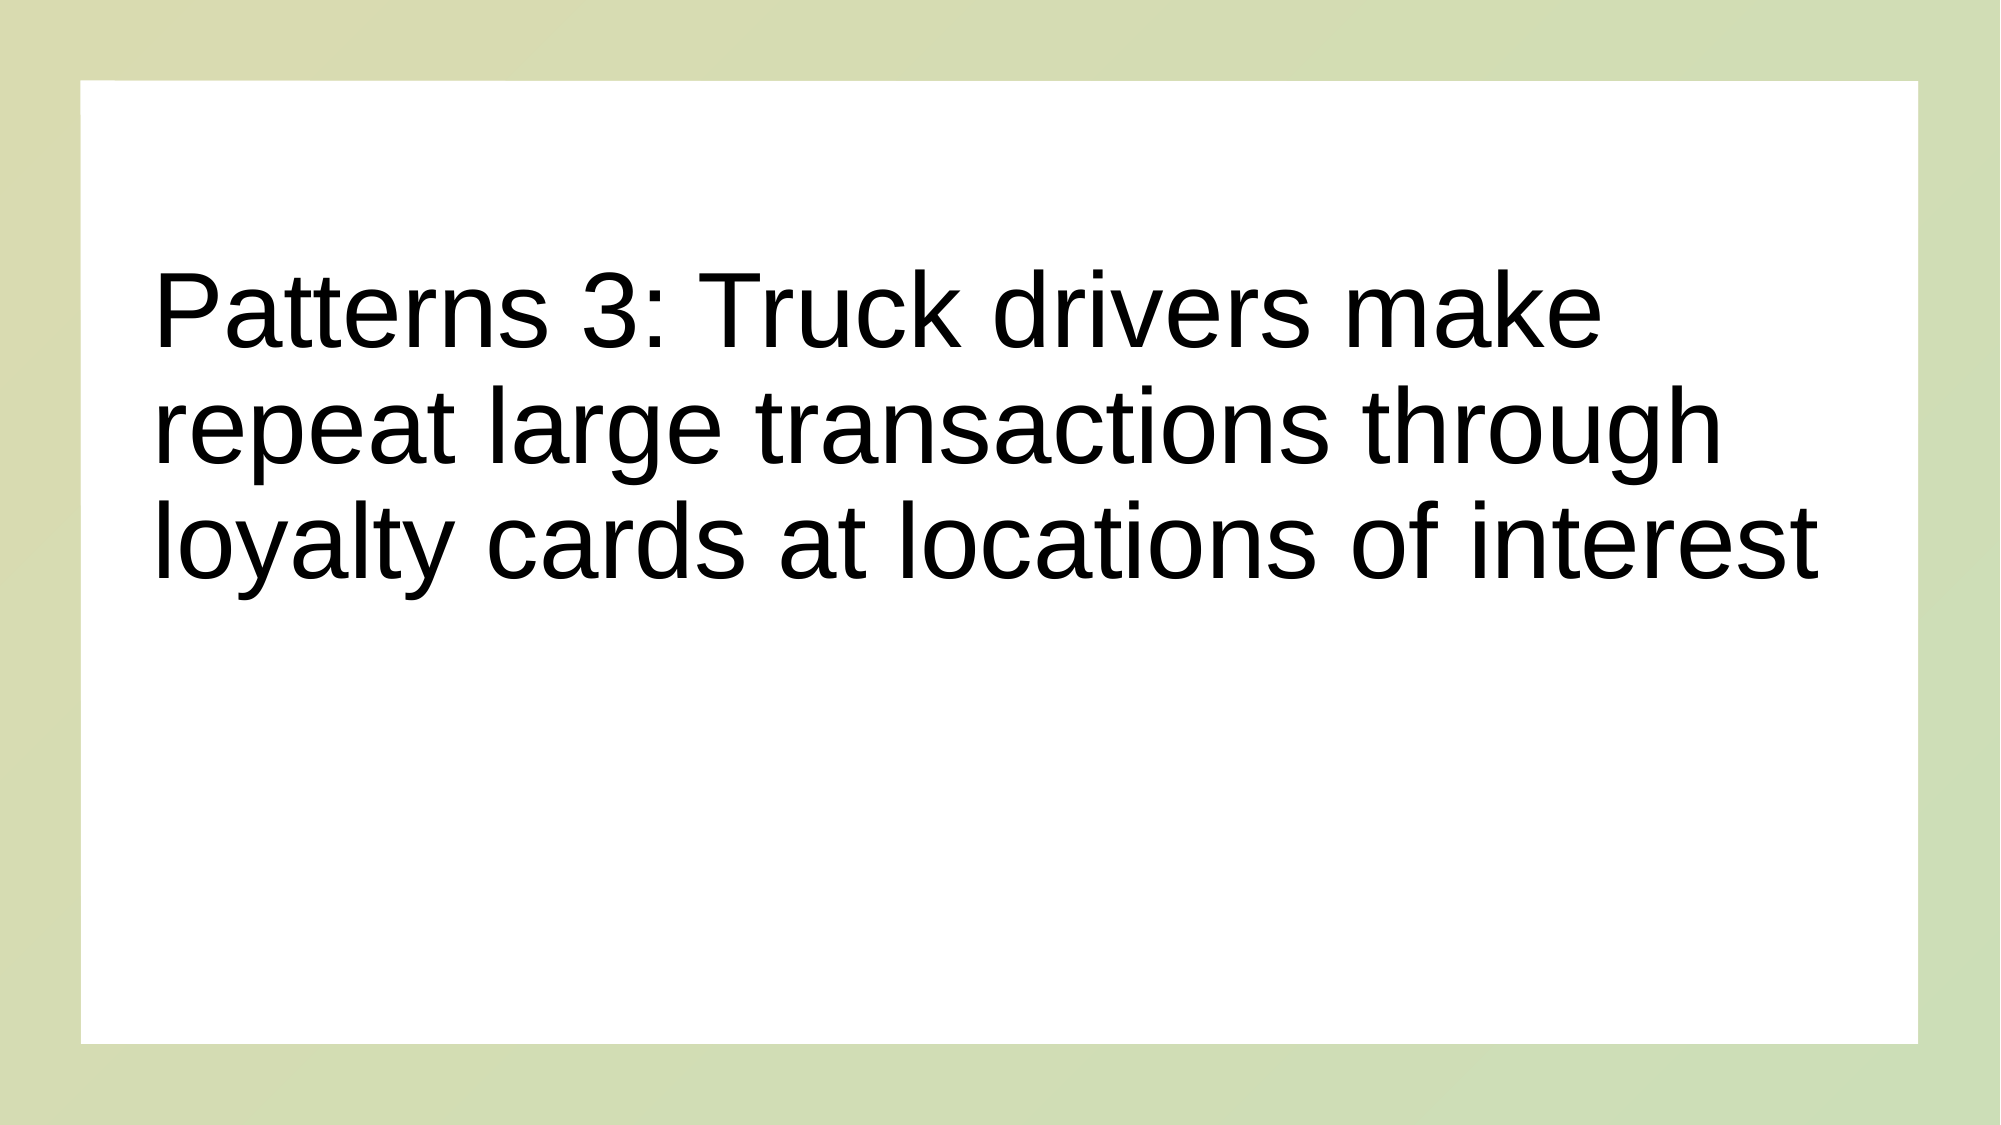

# Patterns 3: Truck drivers make repeat large transactions through loyalty cards at locations of interest